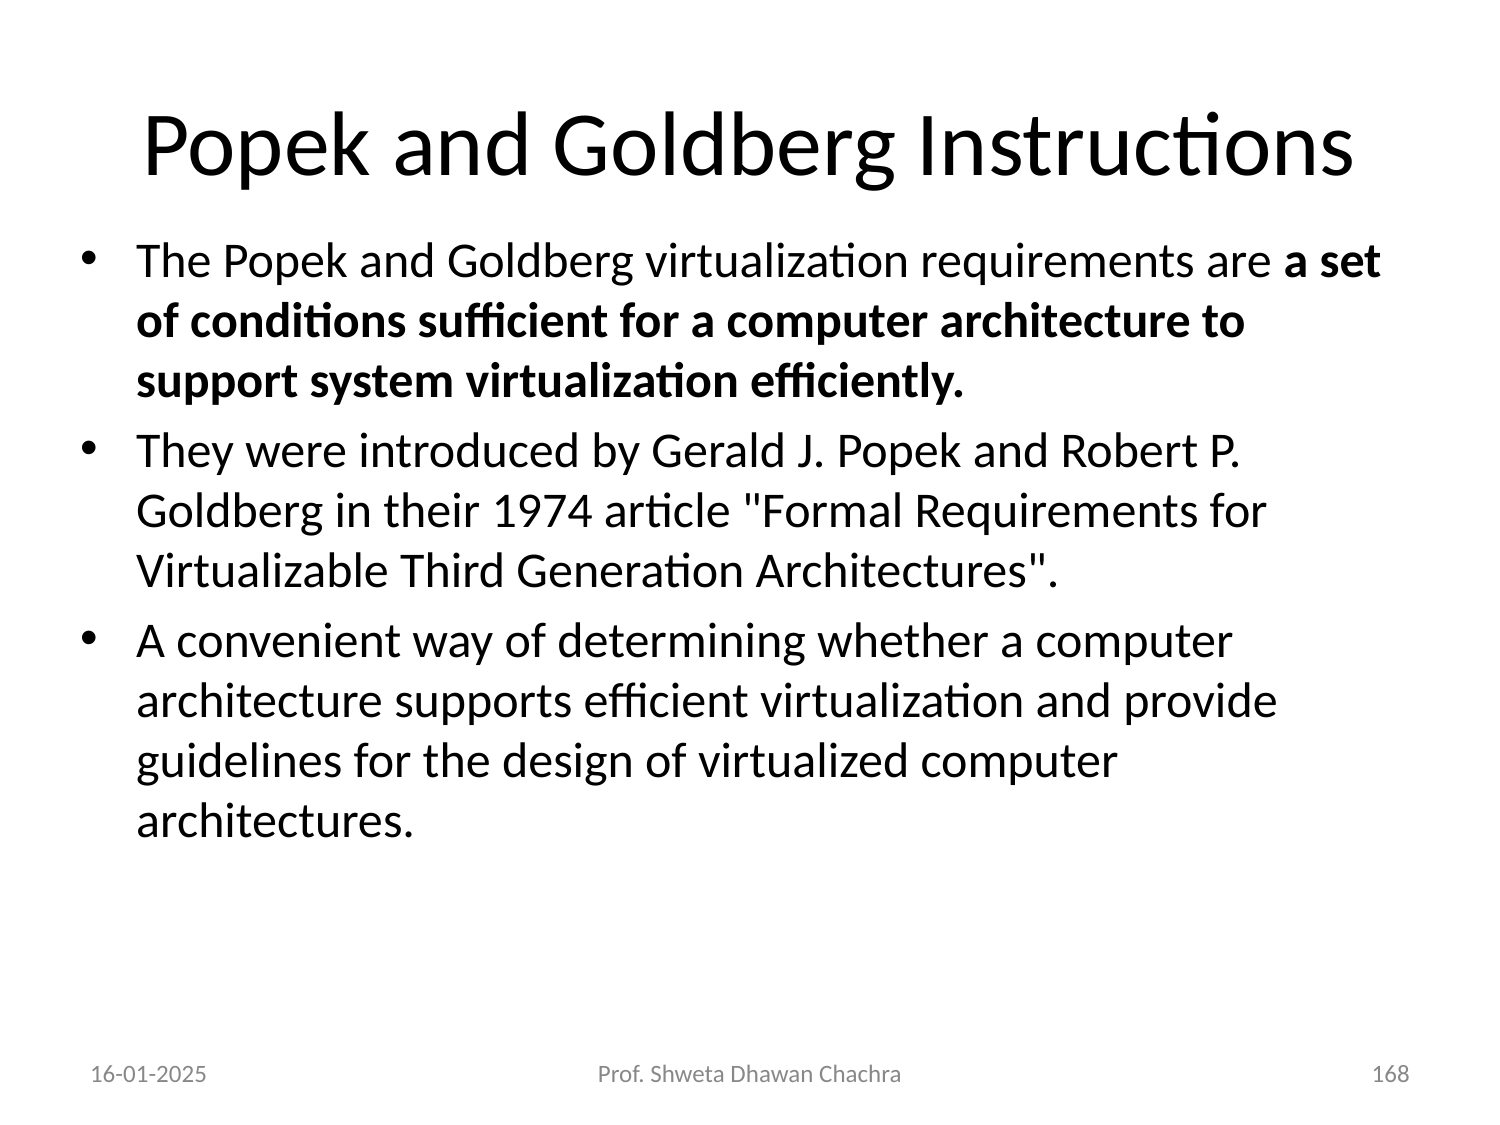

# Popek and Goldberg Instructions
The Popek and Goldberg virtualization requirements are a set of conditions sufficient for a computer architecture to support system virtualization efficiently.
They were introduced by Gerald J. Popek and Robert P. Goldberg in their 1974 article "Formal Requirements for Virtualizable Third Generation Architectures".
A convenient way of determining whether a computer architecture supports efficient virtualization and provide guidelines for the design of virtualized computer architectures.
16-01-2025
Prof. Shweta Dhawan Chachra
168